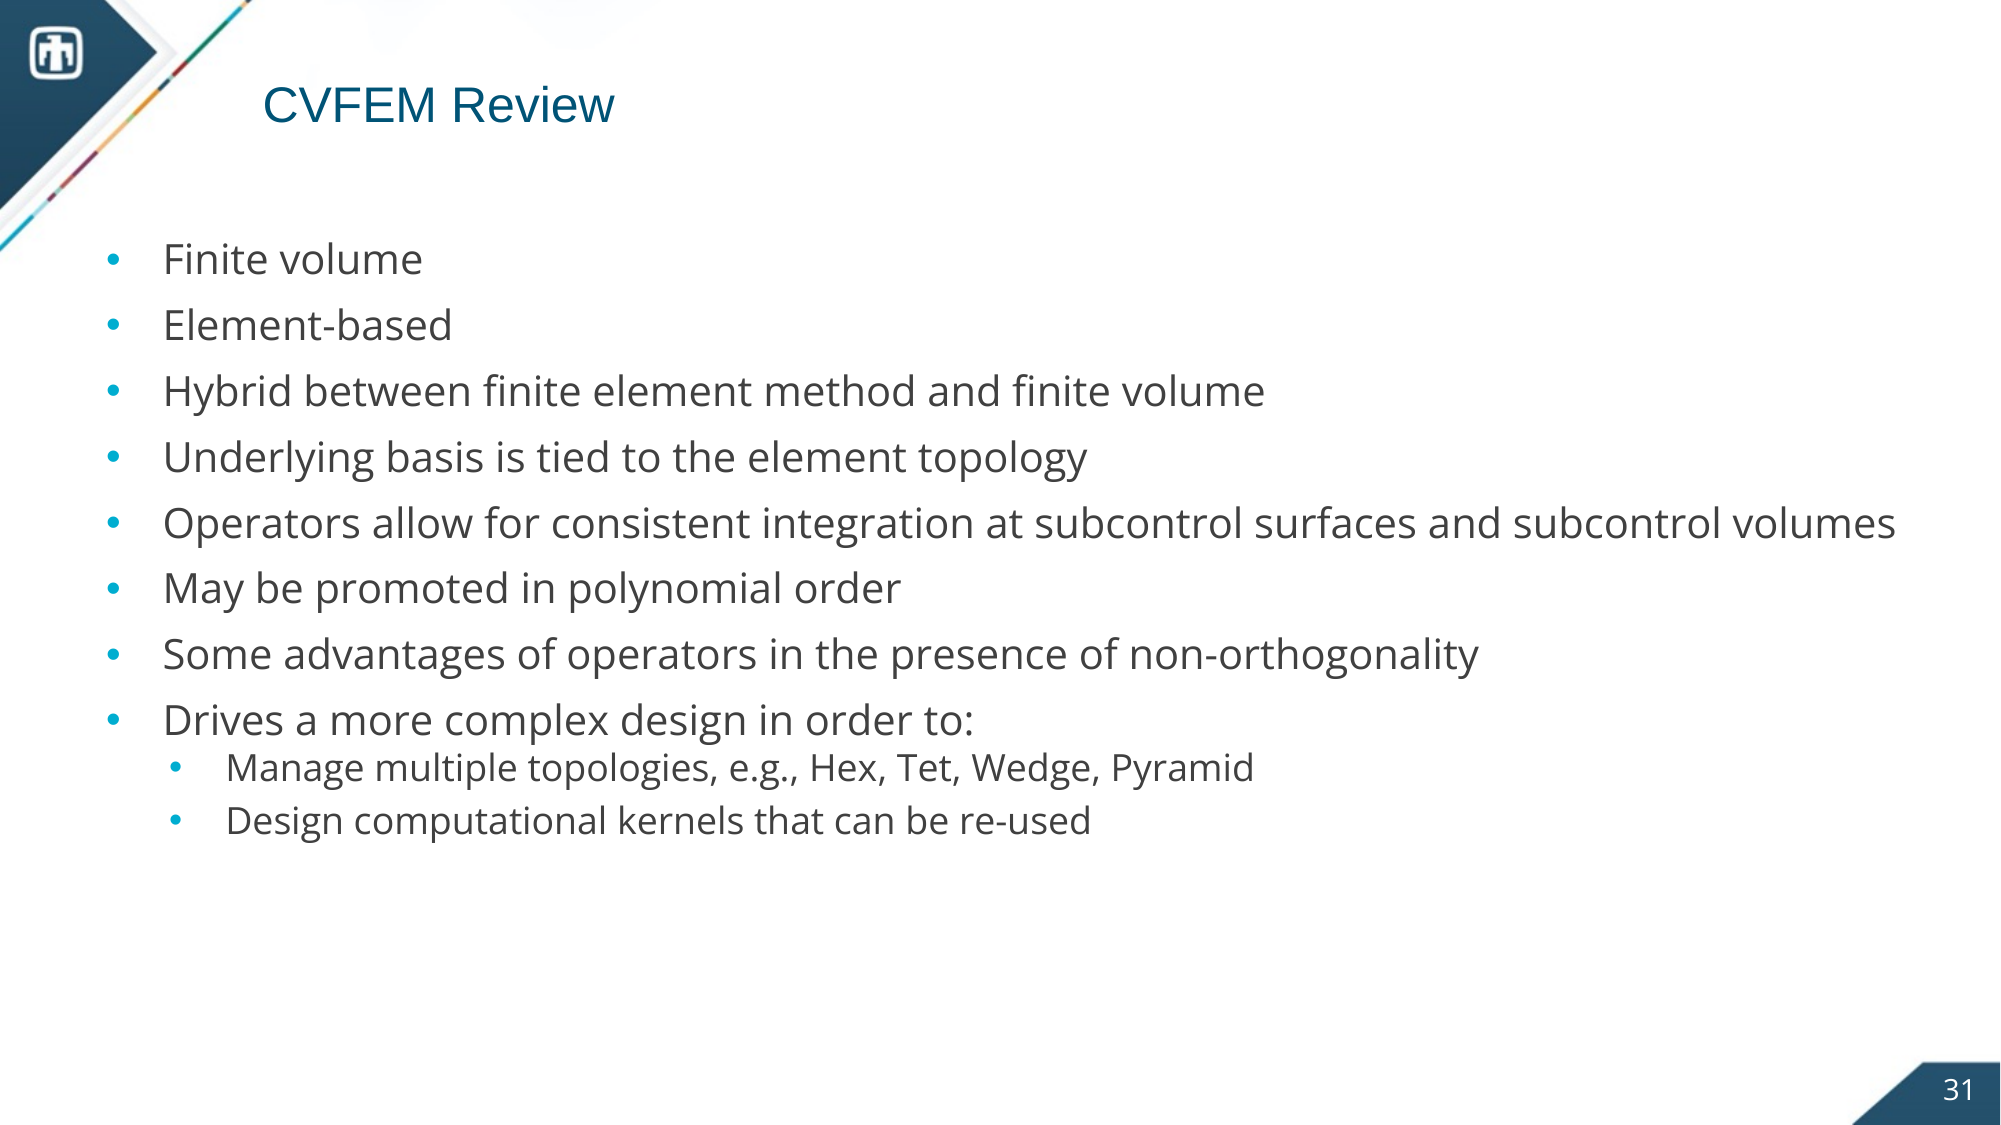

# CVFEM Review
Finite volume
Element-based
Hybrid between finite element method and finite volume
Underlying basis is tied to the element topology
Operators allow for consistent integration at subcontrol surfaces and subcontrol volumes
May be promoted in polynomial order
Some advantages of operators in the presence of non-orthogonality
Drives a more complex design in order to:
Manage multiple topologies, e.g., Hex, Tet, Wedge, Pyramid
Design computational kernels that can be re-used

31